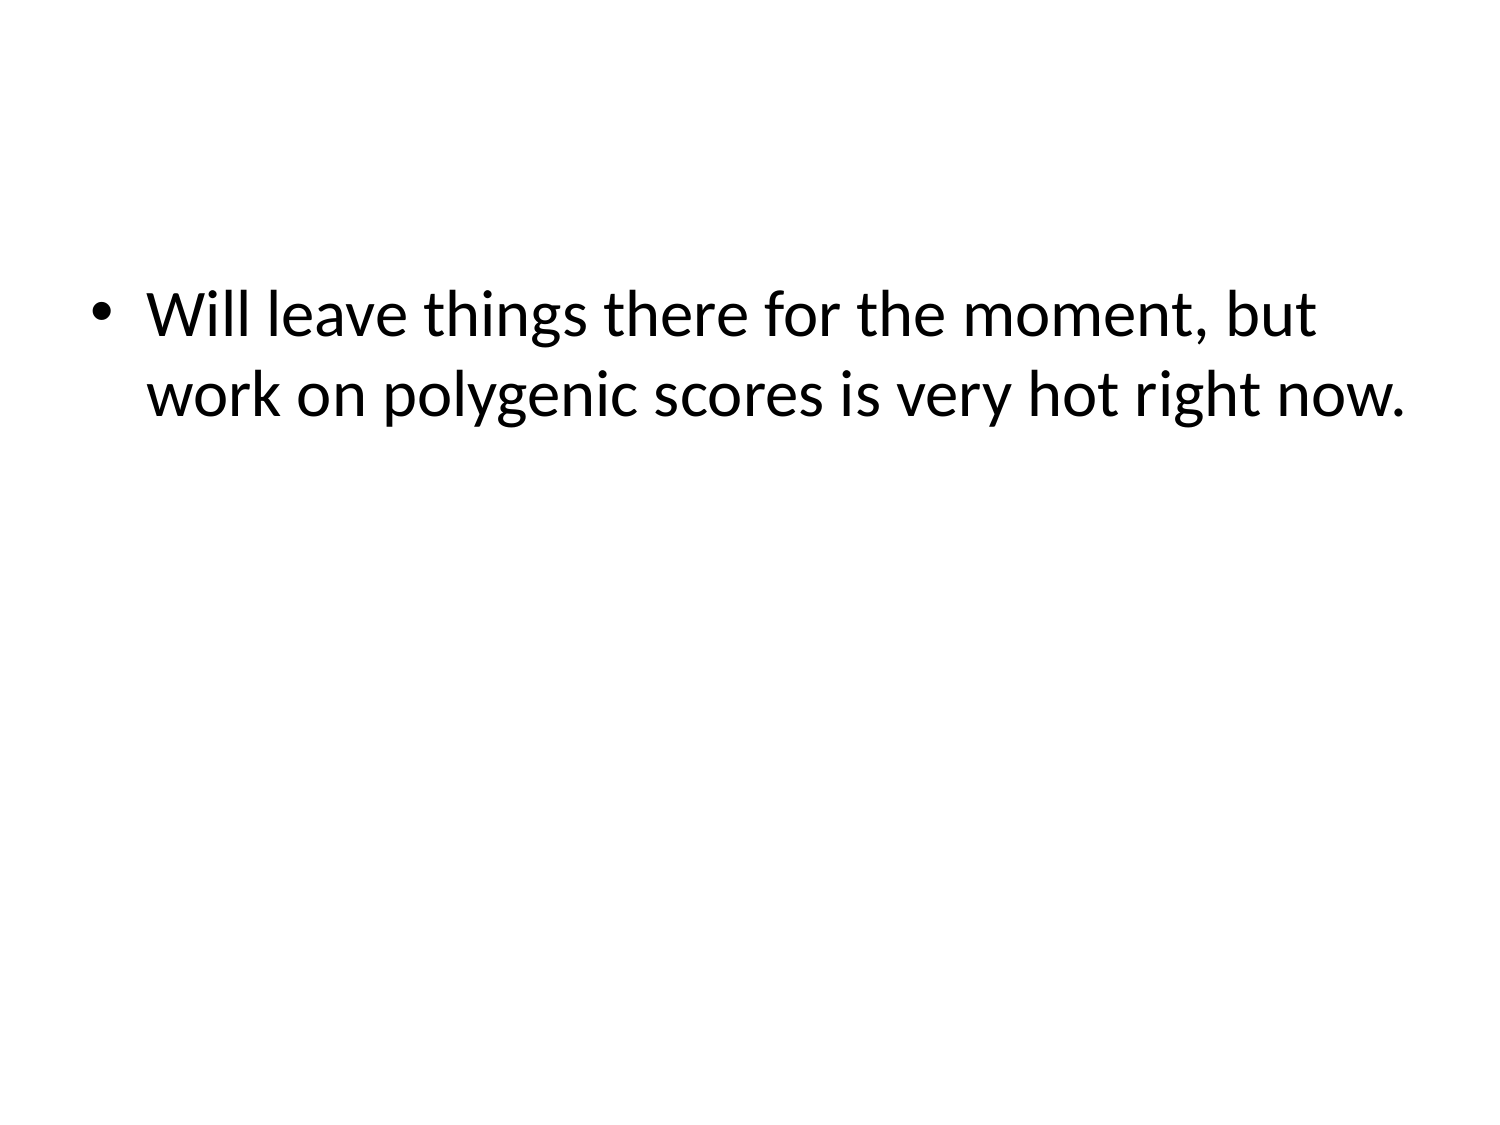

#
Will leave things there for the moment, but work on polygenic scores is very hot right now.